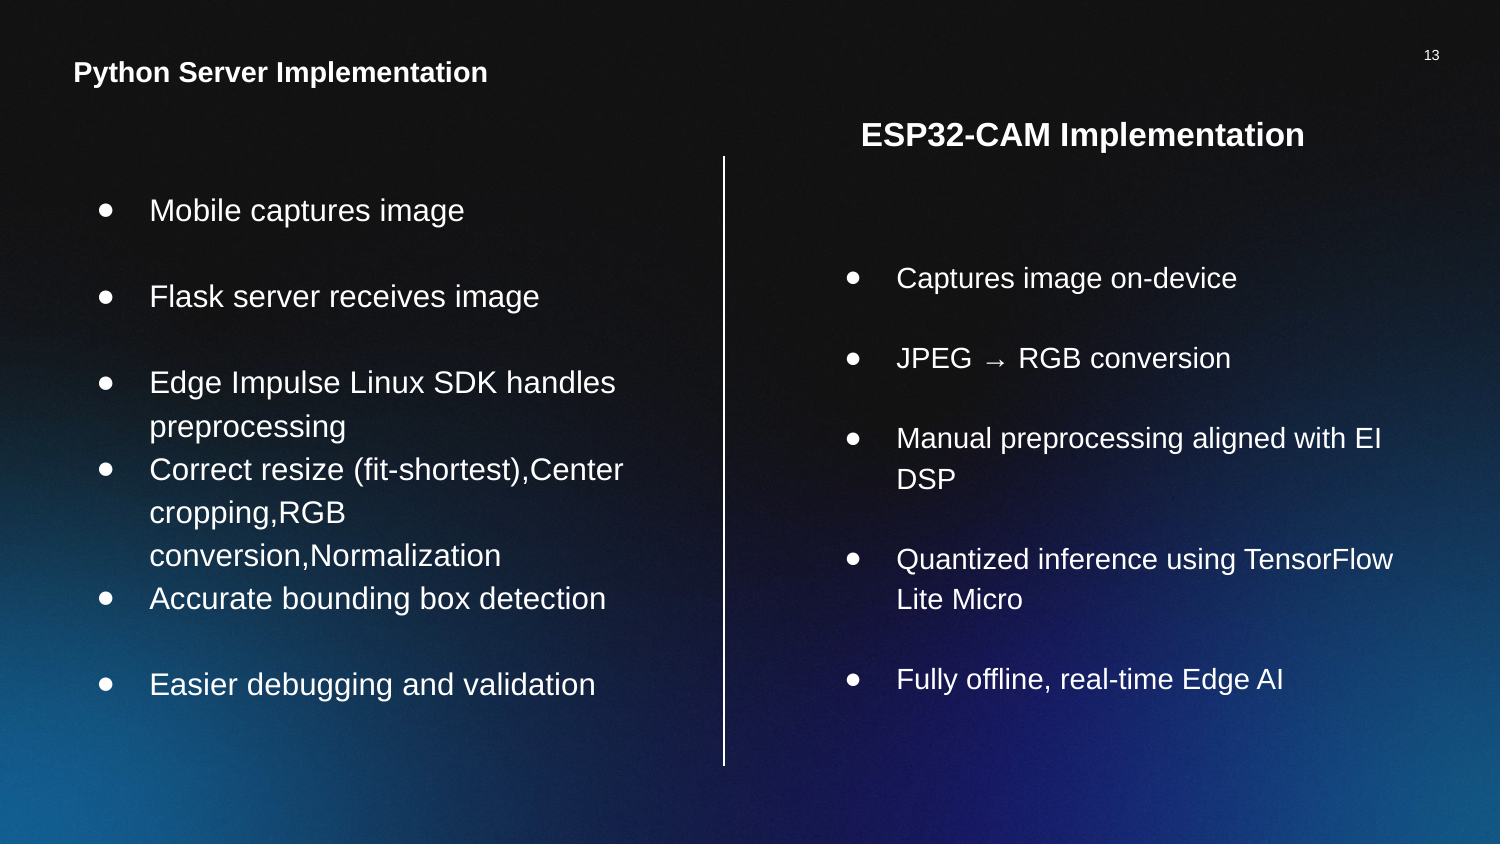

# Python Server Implementation

13

Mobile captures image
Flask server receives image
Edge Impulse Linux SDK handles preprocessing
Correct resize (fit-shortest),Center cropping,RGB conversion,Normalization
Accurate bounding box detection
Easier debugging and validation
ESP32-CAM Implementation

Captures image on-device
JPEG → RGB conversion
Manual preprocessing aligned with EI DSP
Quantized inference using TensorFlow Lite Micro
Fully offline, real-time Edge AI